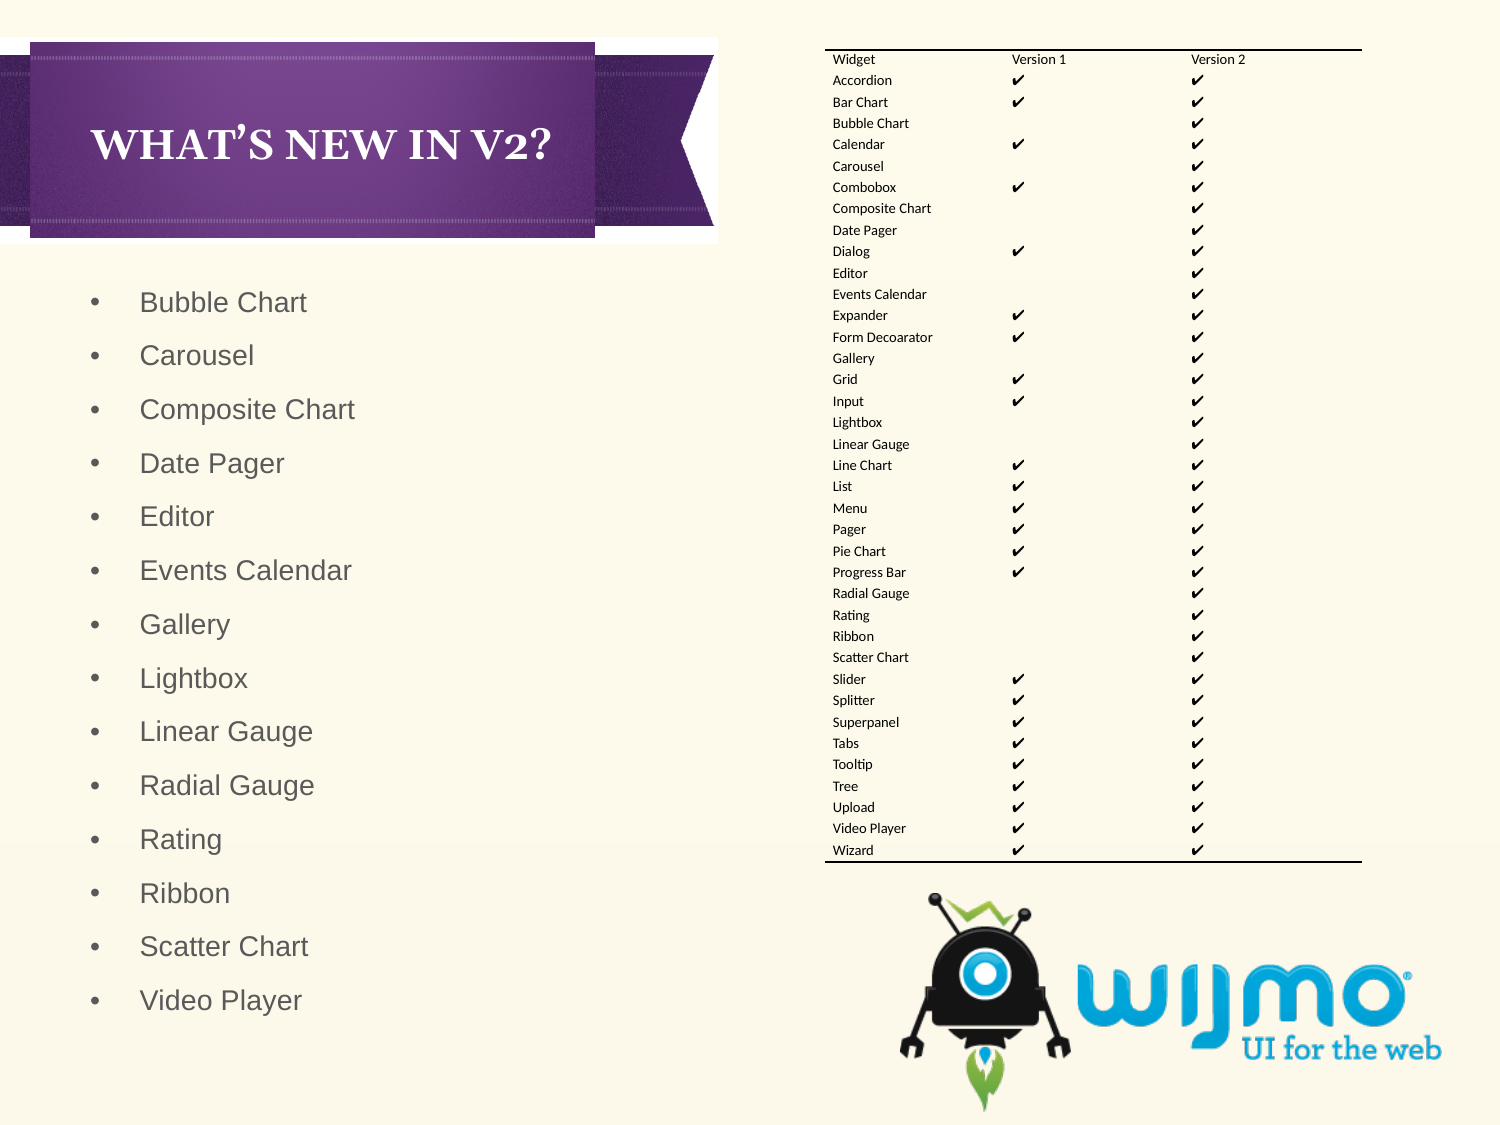

# WHAT’S NEW IN V2?
| Widget | Version 1 | Version 2 |
| --- | --- | --- |
| Accordion | ✔ | ✔ |
| Bar Chart | ✔ | ✔ |
| Bubble Chart |  | ✔ |
| Calendar | ✔ | ✔ |
| Carousel |  | ✔ |
| Combobox | ✔ | ✔ |
| Composite Chart |  | ✔ |
| Date Pager |  | ✔ |
| Dialog | ✔ | ✔ |
| Editor |  | ✔ |
| Events Calendar |  | ✔ |
| Expander | ✔ | ✔ |
| Form Decoarator | ✔ | ✔ |
| Gallery |  | ✔ |
| Grid | ✔ | ✔ |
| Input | ✔ | ✔ |
| Lightbox |  | ✔ |
| Linear Gauge |  | ✔ |
| Line Chart | ✔ | ✔ |
| List | ✔ | ✔ |
| Menu | ✔ | ✔ |
| Pager | ✔ | ✔ |
| Pie Chart | ✔ | ✔ |
| Progress Bar | ✔ | ✔ |
| Radial Gauge |  | ✔ |
| Rating |  | ✔ |
| Ribbon |  | ✔ |
| Scatter Chart |  | ✔ |
| Slider | ✔ | ✔ |
| Splitter | ✔ | ✔ |
| Superpanel | ✔ | ✔ |
| Tabs | ✔ | ✔ |
| Tooltip | ✔ | ✔ |
| Tree | ✔ | ✔ |
| Upload | ✔ | ✔ |
| Video Player | ✔ | ✔ |
| Wizard | ✔ | ✔ |
Bubble Chart
Carousel
Composite Chart
Date Pager
Editor
Events Calendar
Gallery
Lightbox
Linear Gauge
Radial Gauge
Rating
Ribbon
Scatter Chart
Video Player